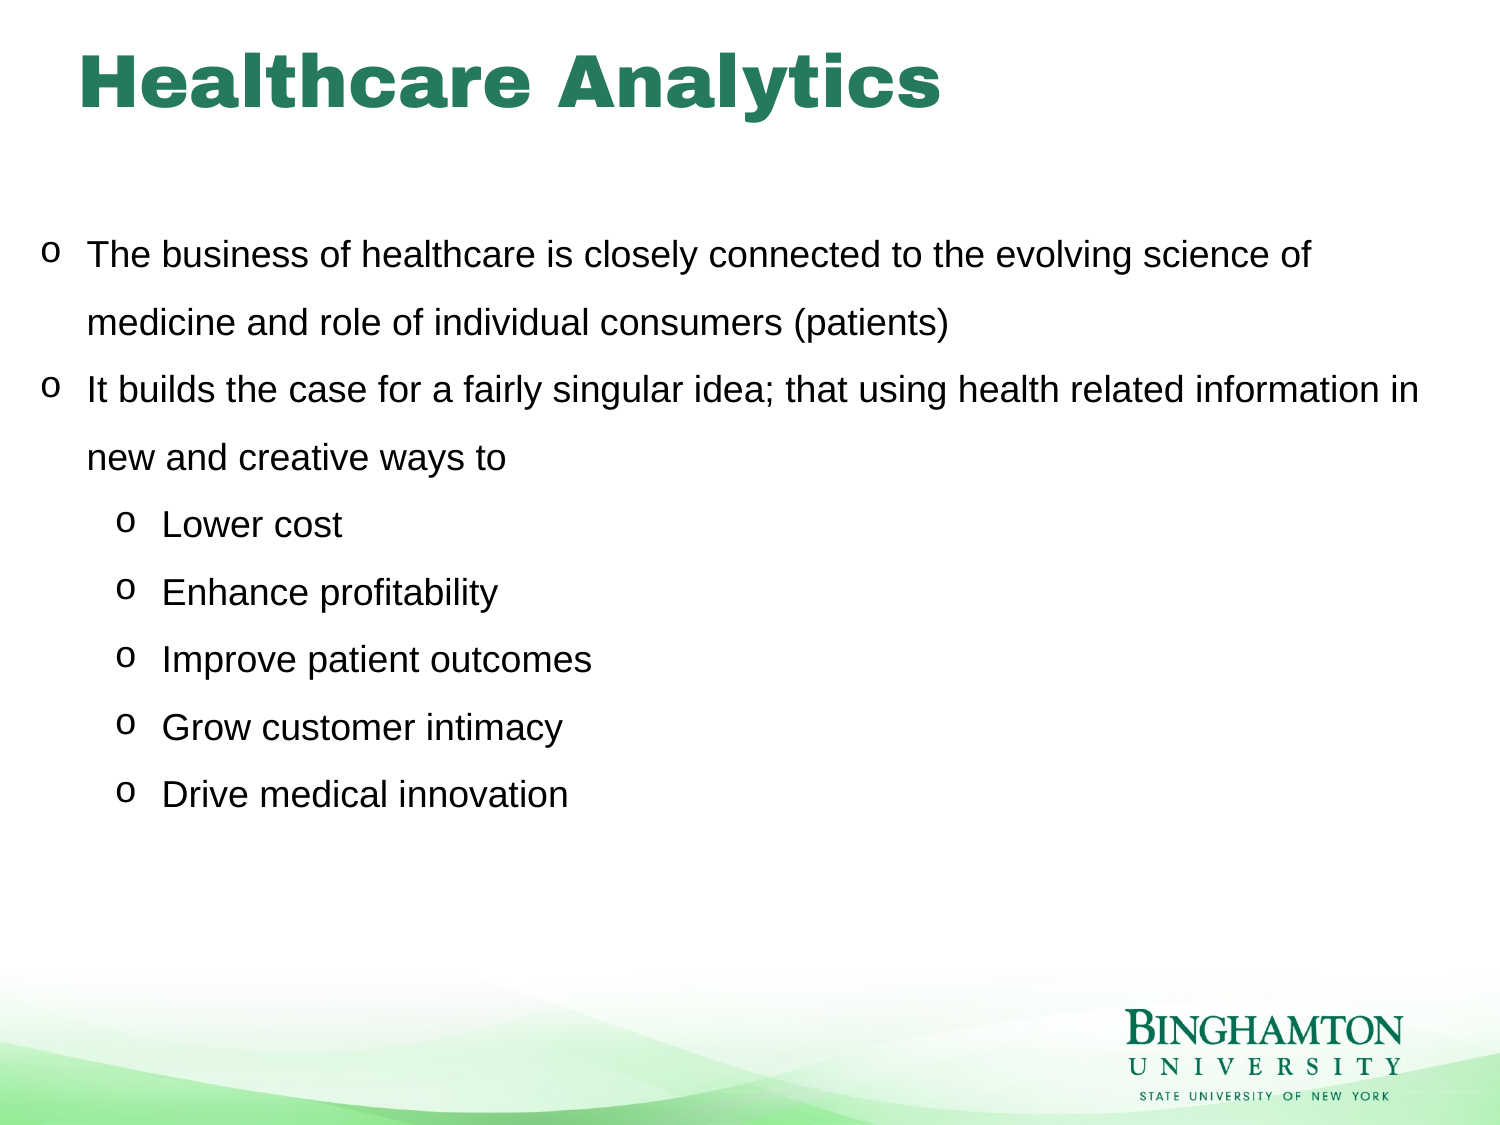

Healthcare Analytics
The business of healthcare is closely connected to the evolving science of medicine and role of individual consumers (patients)
It builds the case for a fairly singular idea; that using health related information in new and creative ways to
Lower cost
Enhance profitability
Improve patient outcomes
Grow customer intimacy
Drive medical innovation